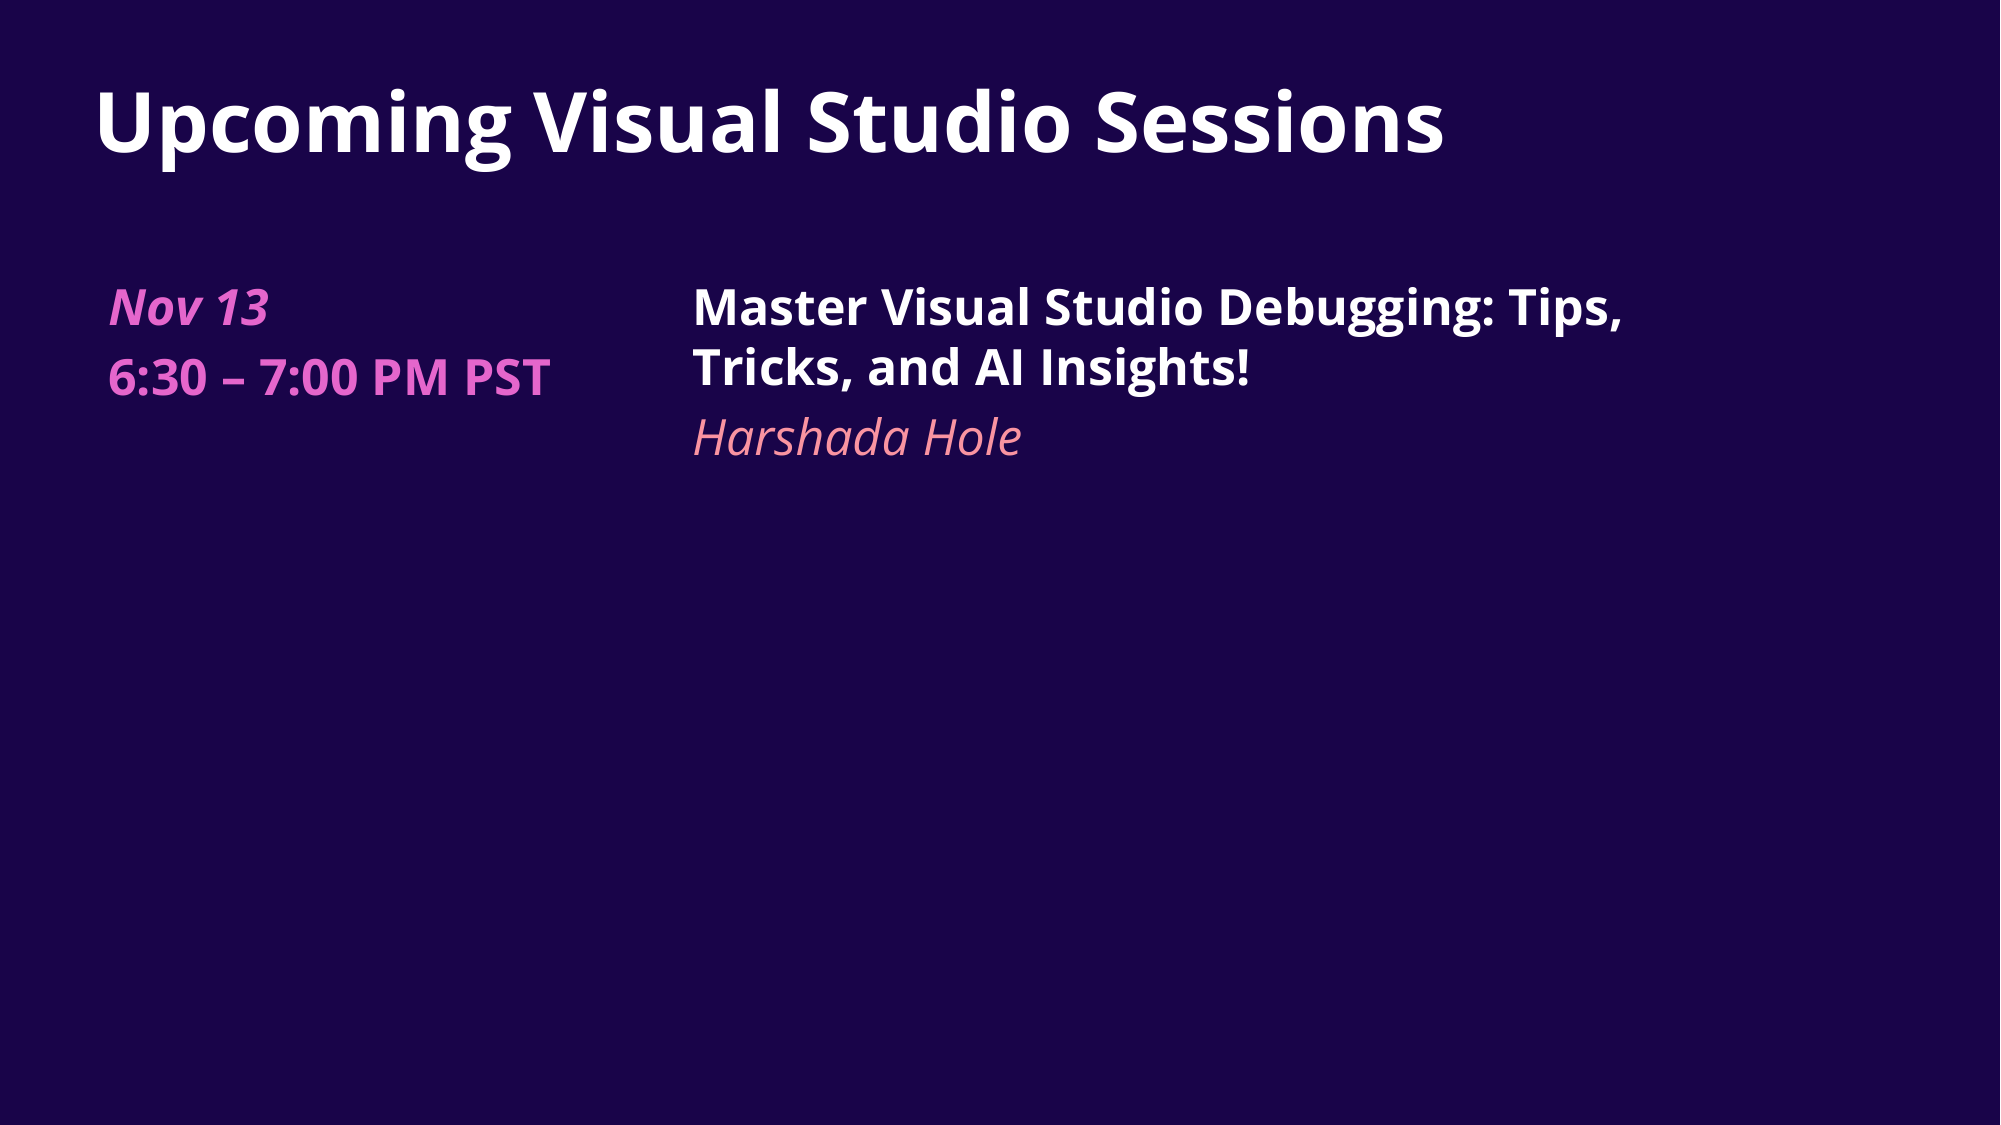

# Upcoming Visual Studio Sessions
Nov 13
6:30 – 7:00 PM PST
​
Master Visual Studio Debugging: Tips, Tricks, and AI Insights!
Harshada Hole
​